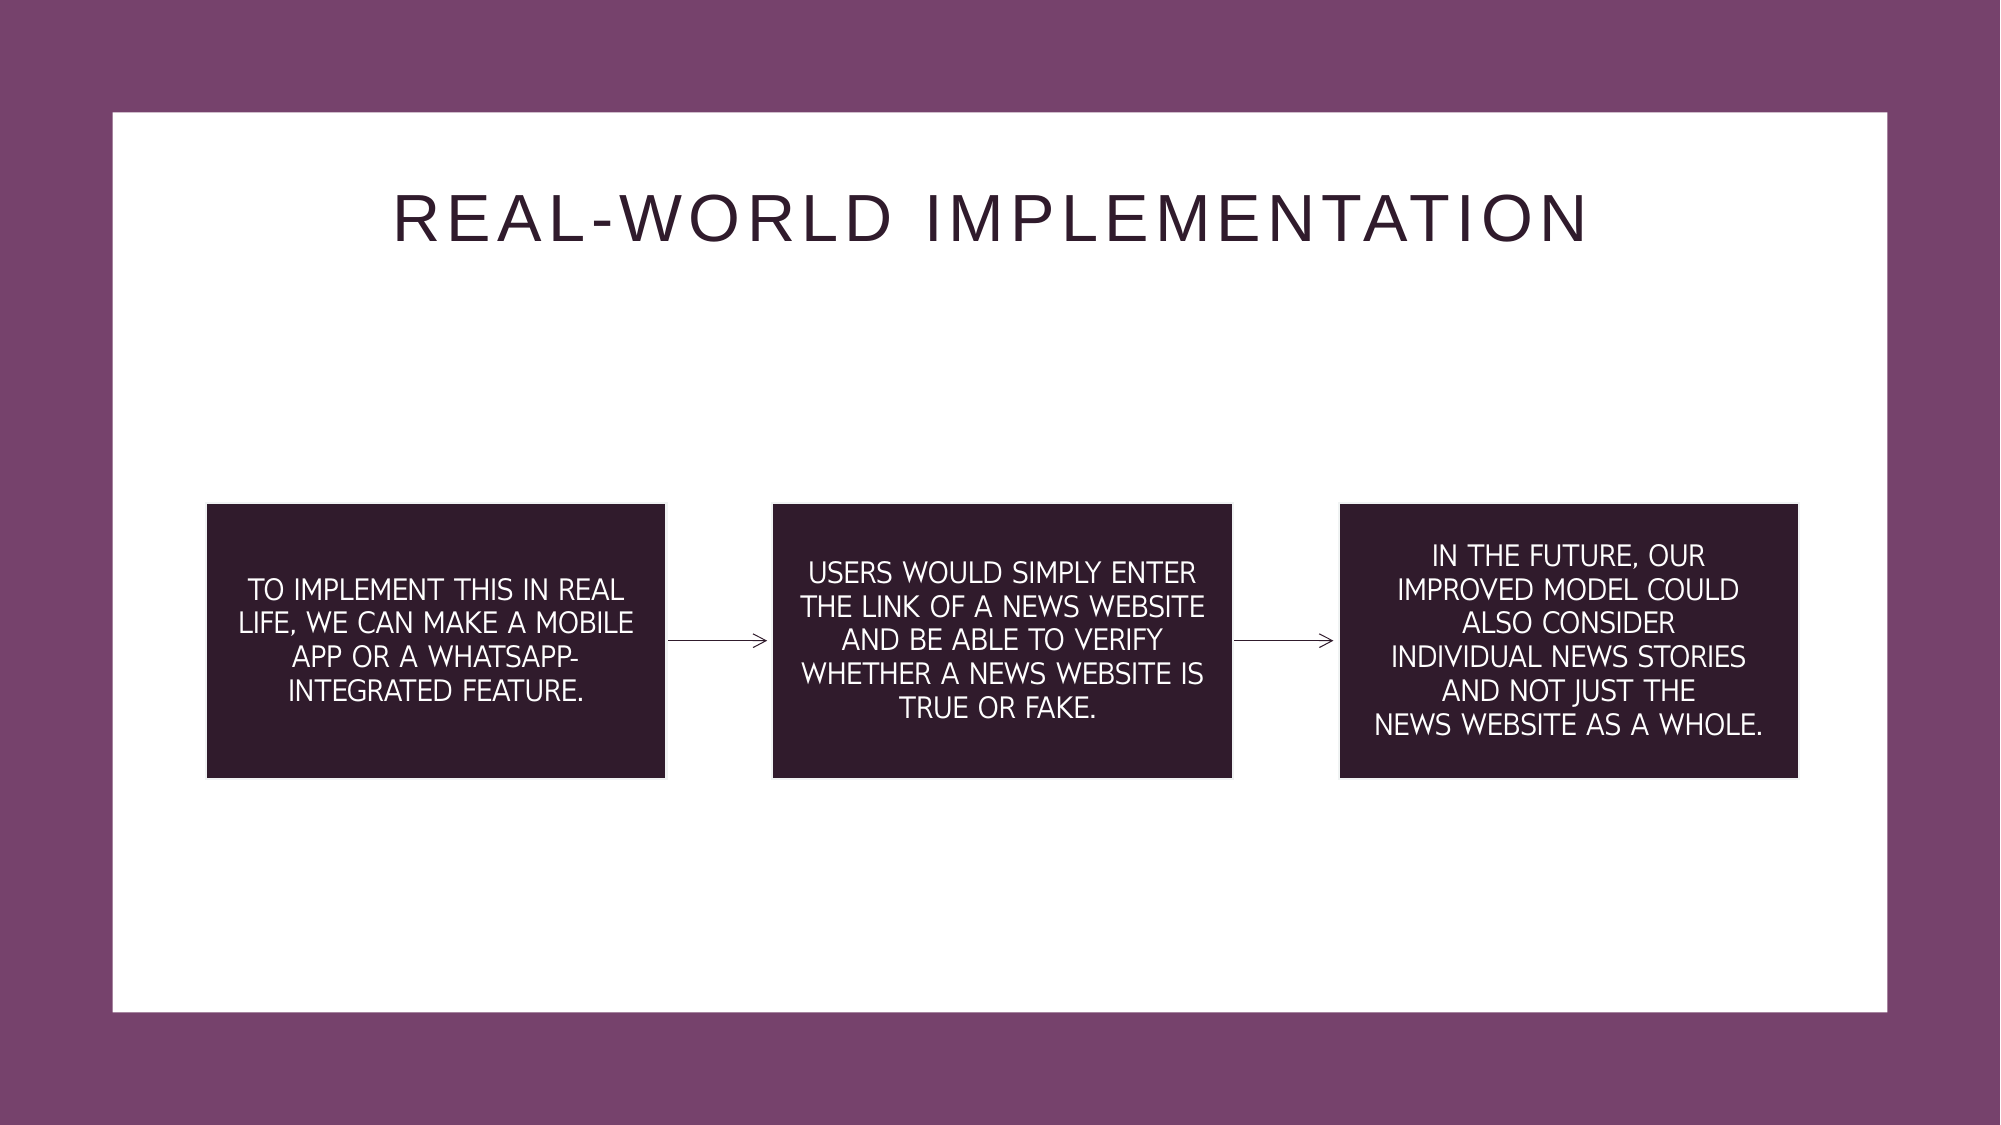

# Real-World Implementation

To implement this in real life, we can make a mobile app or a Whatsapp-integrated feature.

Users would simply enter the link of a news website and be able to verify whether a news website is true or fake.
In the future, our improved model could also consider individual news stories and not just the news website as a whole.